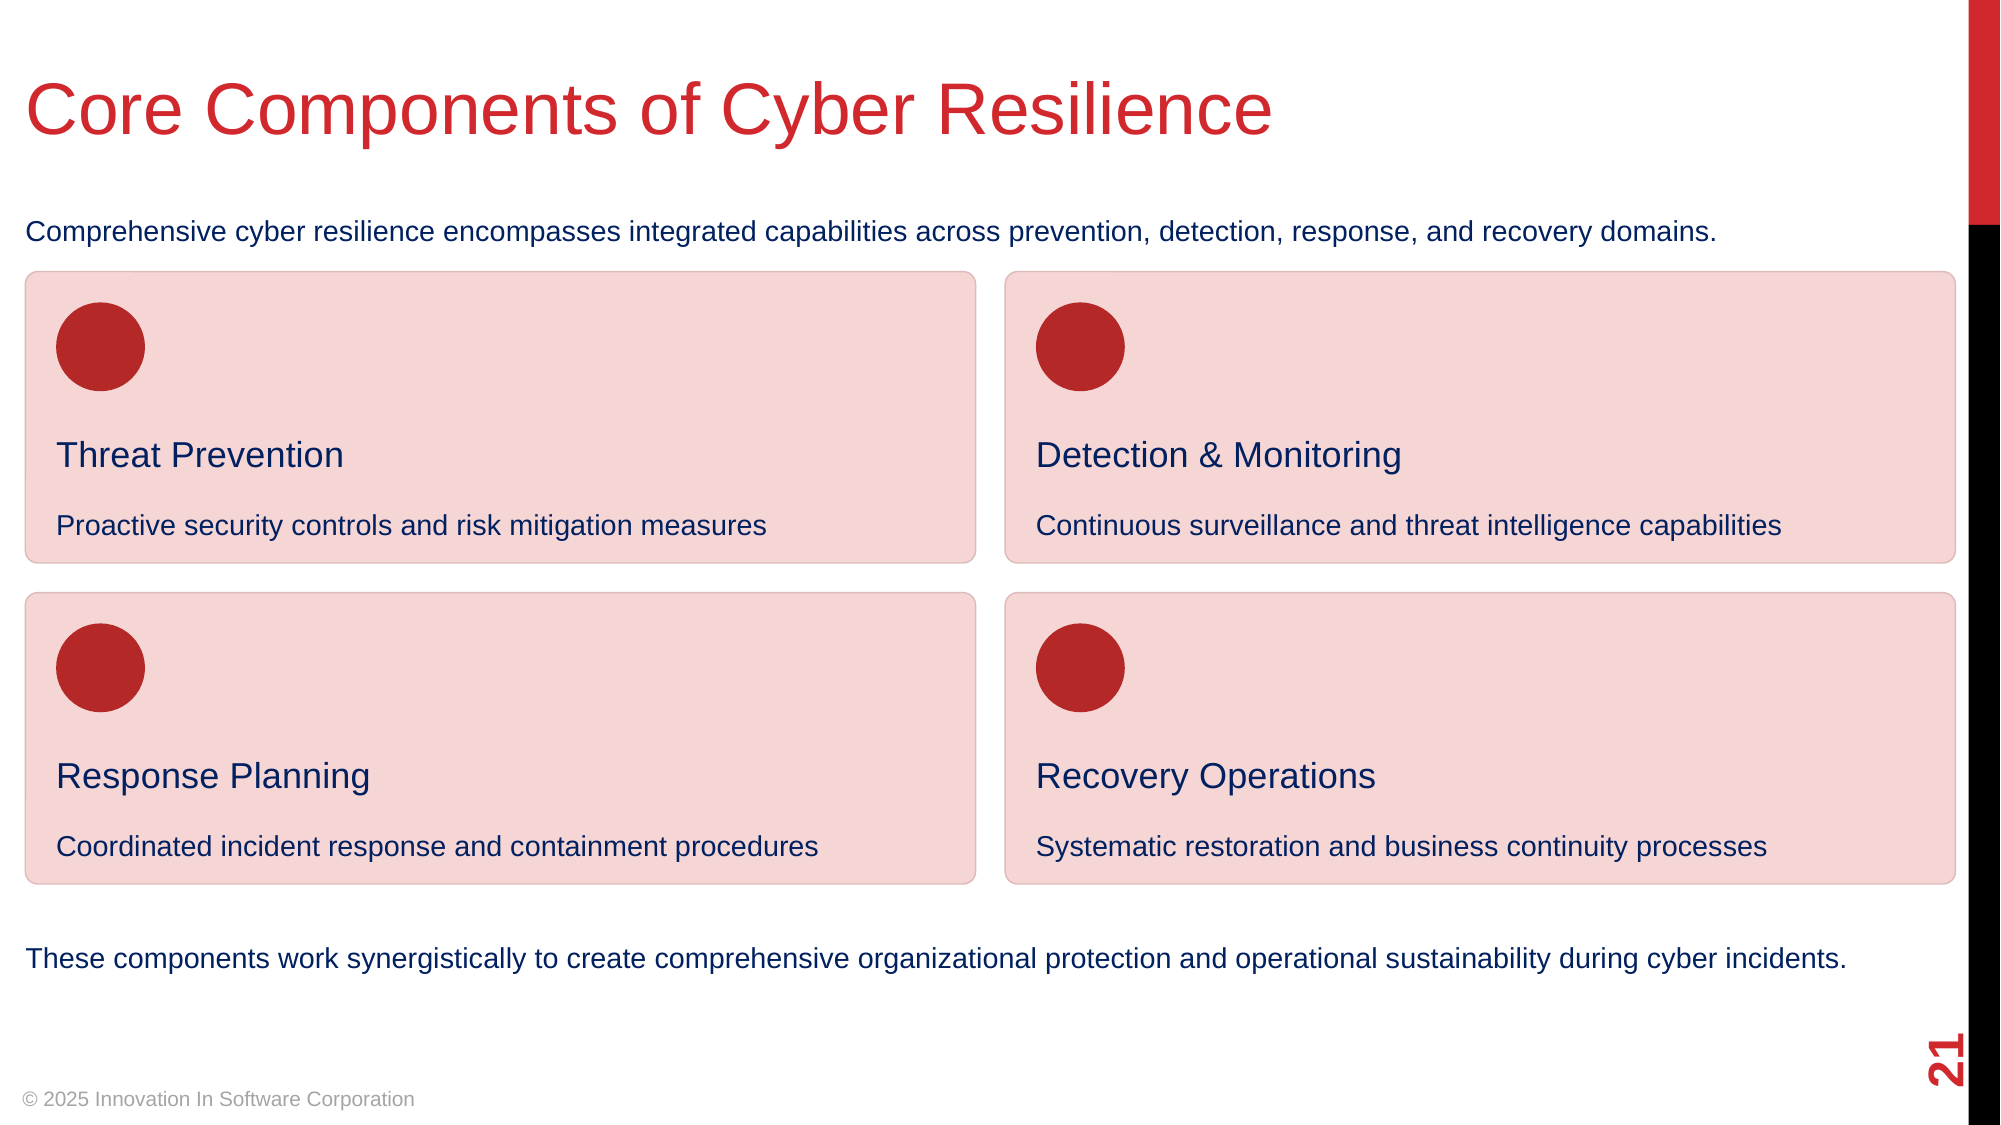

Core Components of Cyber Resilience
Comprehensive cyber resilience encompasses integrated capabilities across prevention, detection, response, and recovery domains.

Threat Prevention
Detection & Monitoring
Proactive security controls and risk mitigation measures
Continuous surveillance and threat intelligence capabilities

Response Planning
Recovery Operations
Coordinated incident response and containment procedures
Systematic restoration and business continuity processes
These components work synergistically to create comprehensive organizational protection and operational sustainability during cyber incidents.
21
© 2025 Innovation In Software Corporation